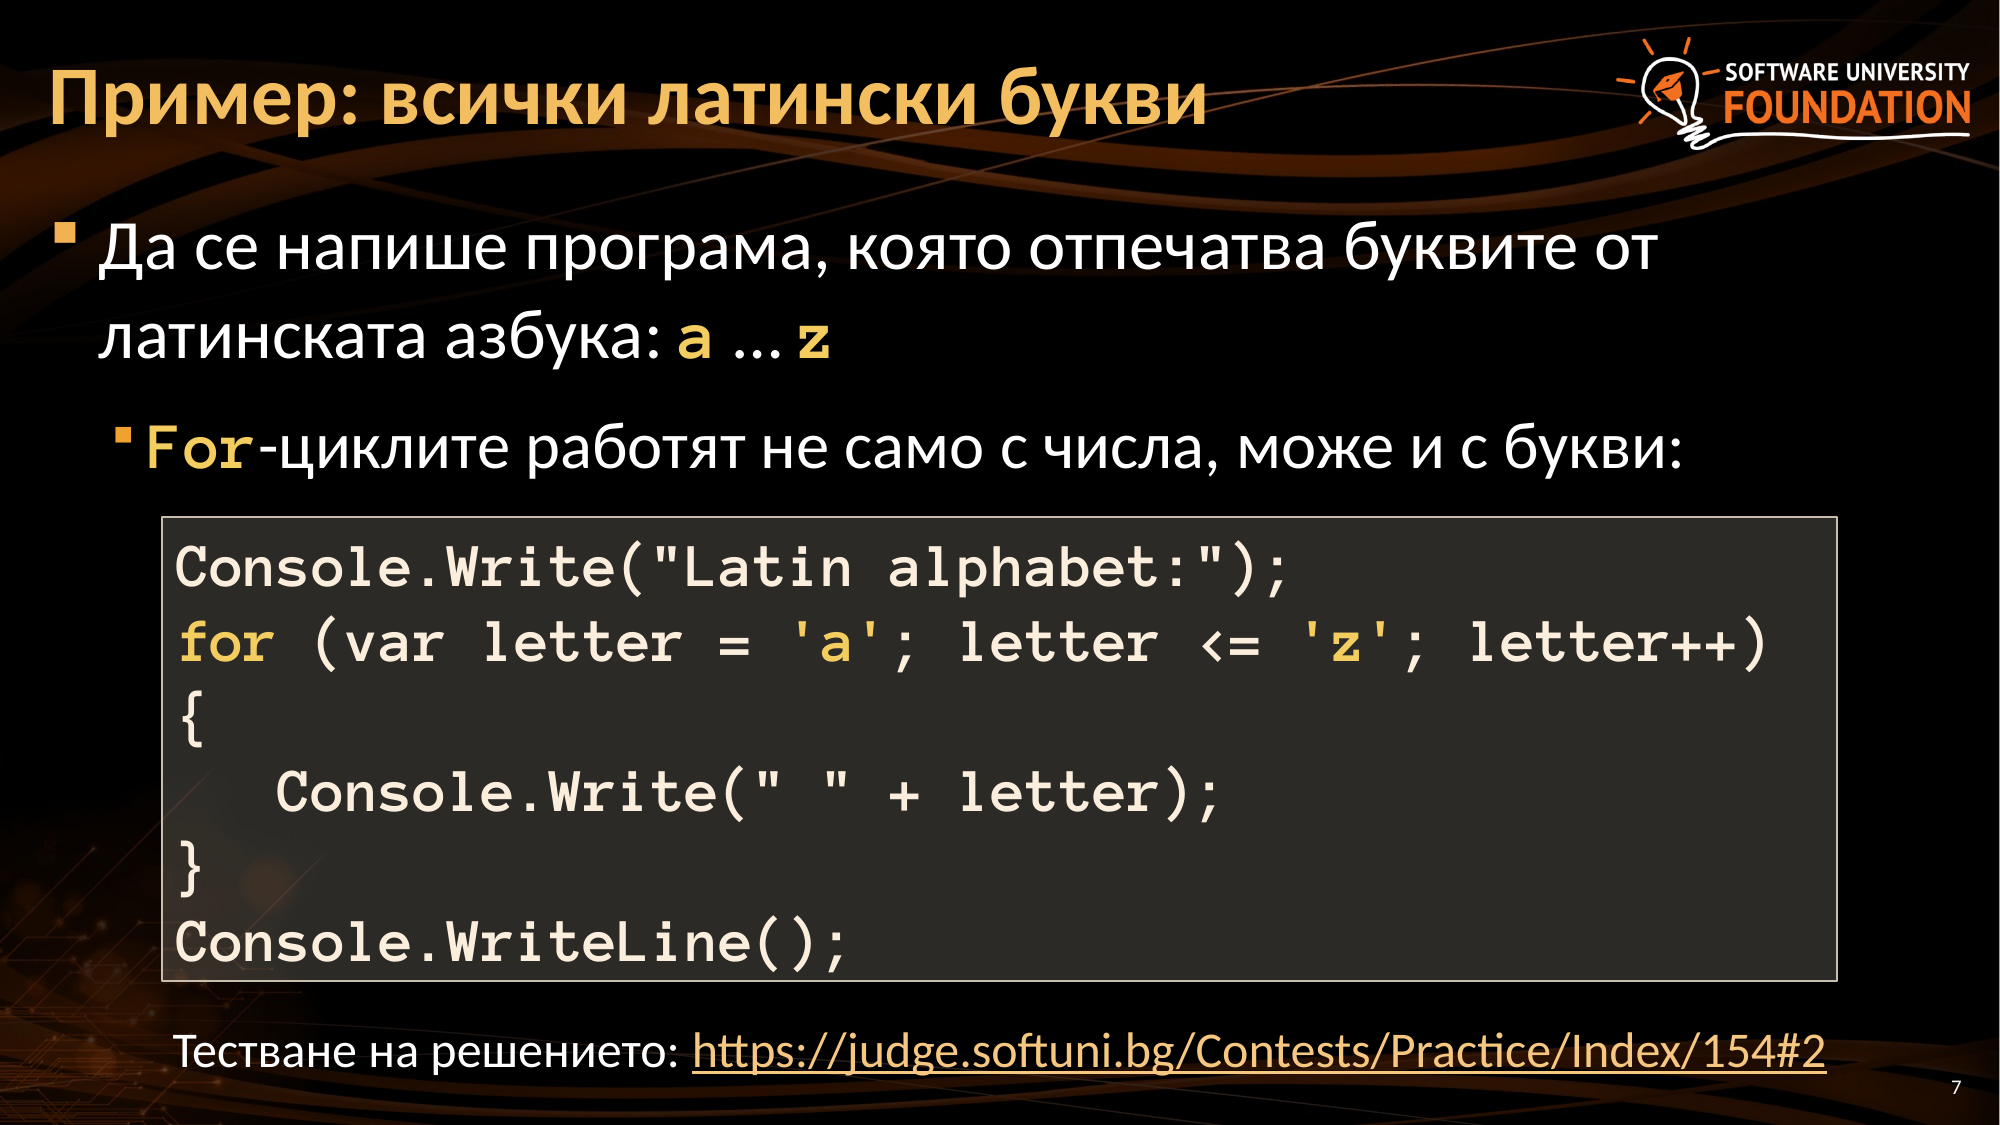

# Пример: всички латински букви
Да се напише програма, която отпечатва буквите от латинската азбука: a … z
For-циклите работят не само с числа, може и с букви:

Console.Write("Latin alphabet:");
for (var letter = 'a'; letter <= 'z'; letter++)
{
   Console.Write(" " + letter);
}
Console.WriteLine();
Тестване на решението: https://judge.softuni.bg/Contests/Practice/Index/154#2
7